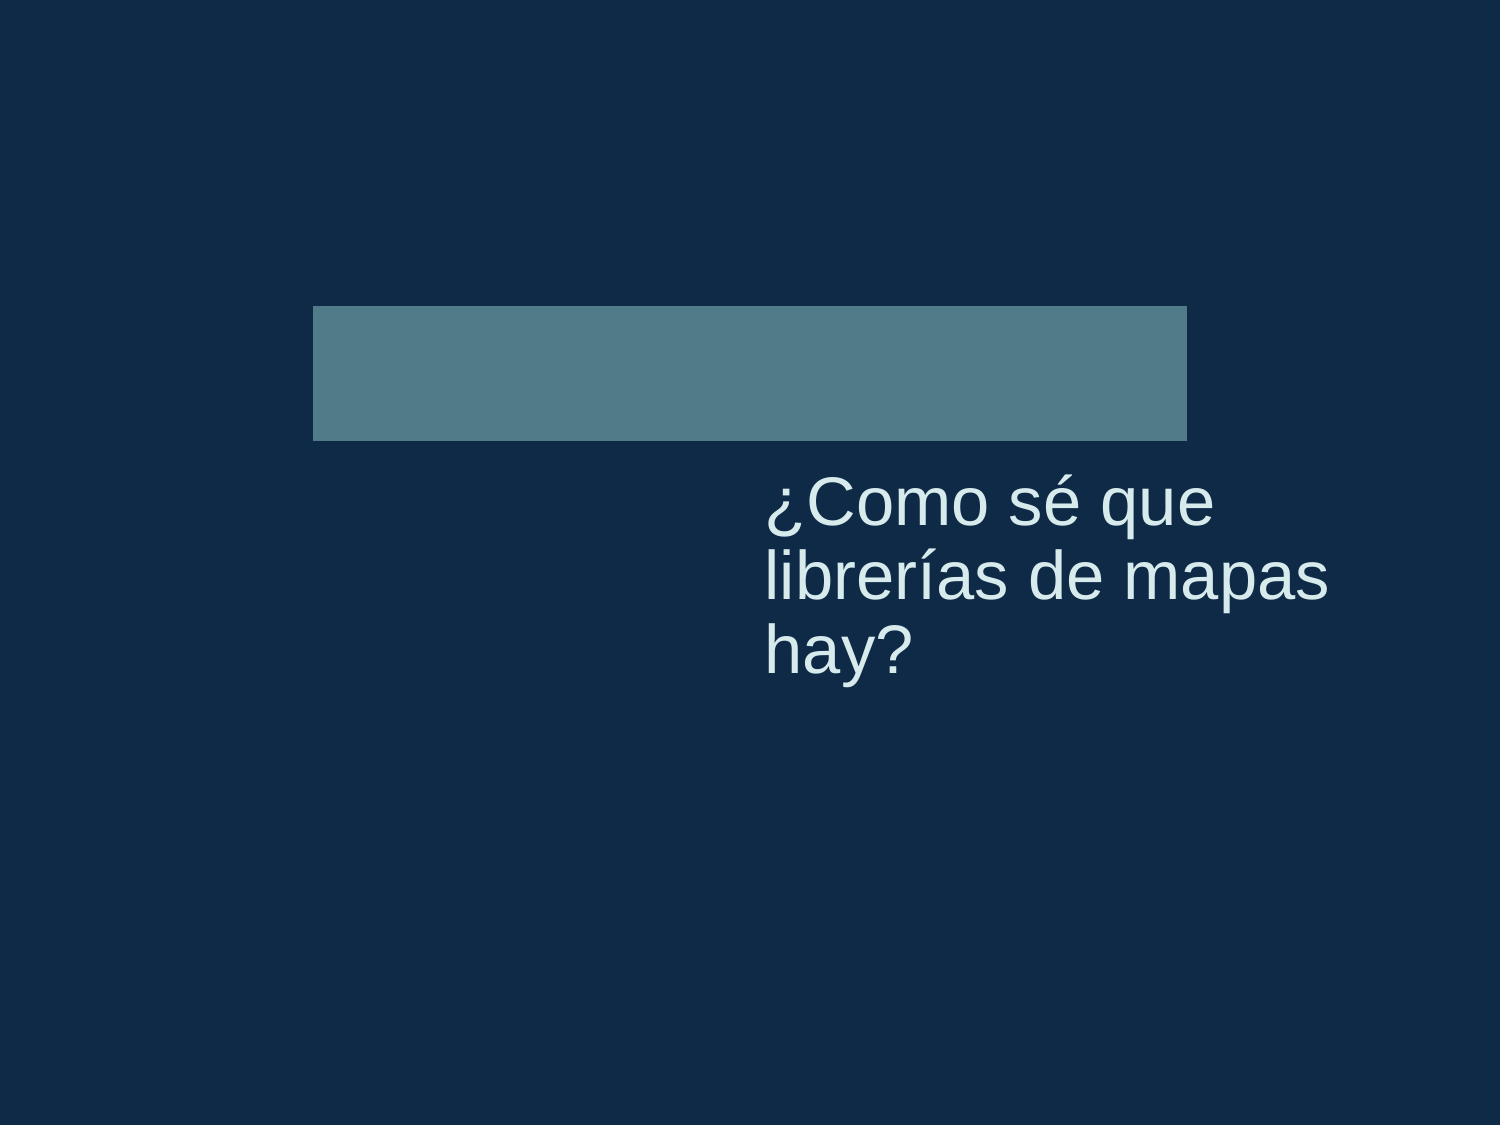

¿Como sé que librerías de mapas hay?